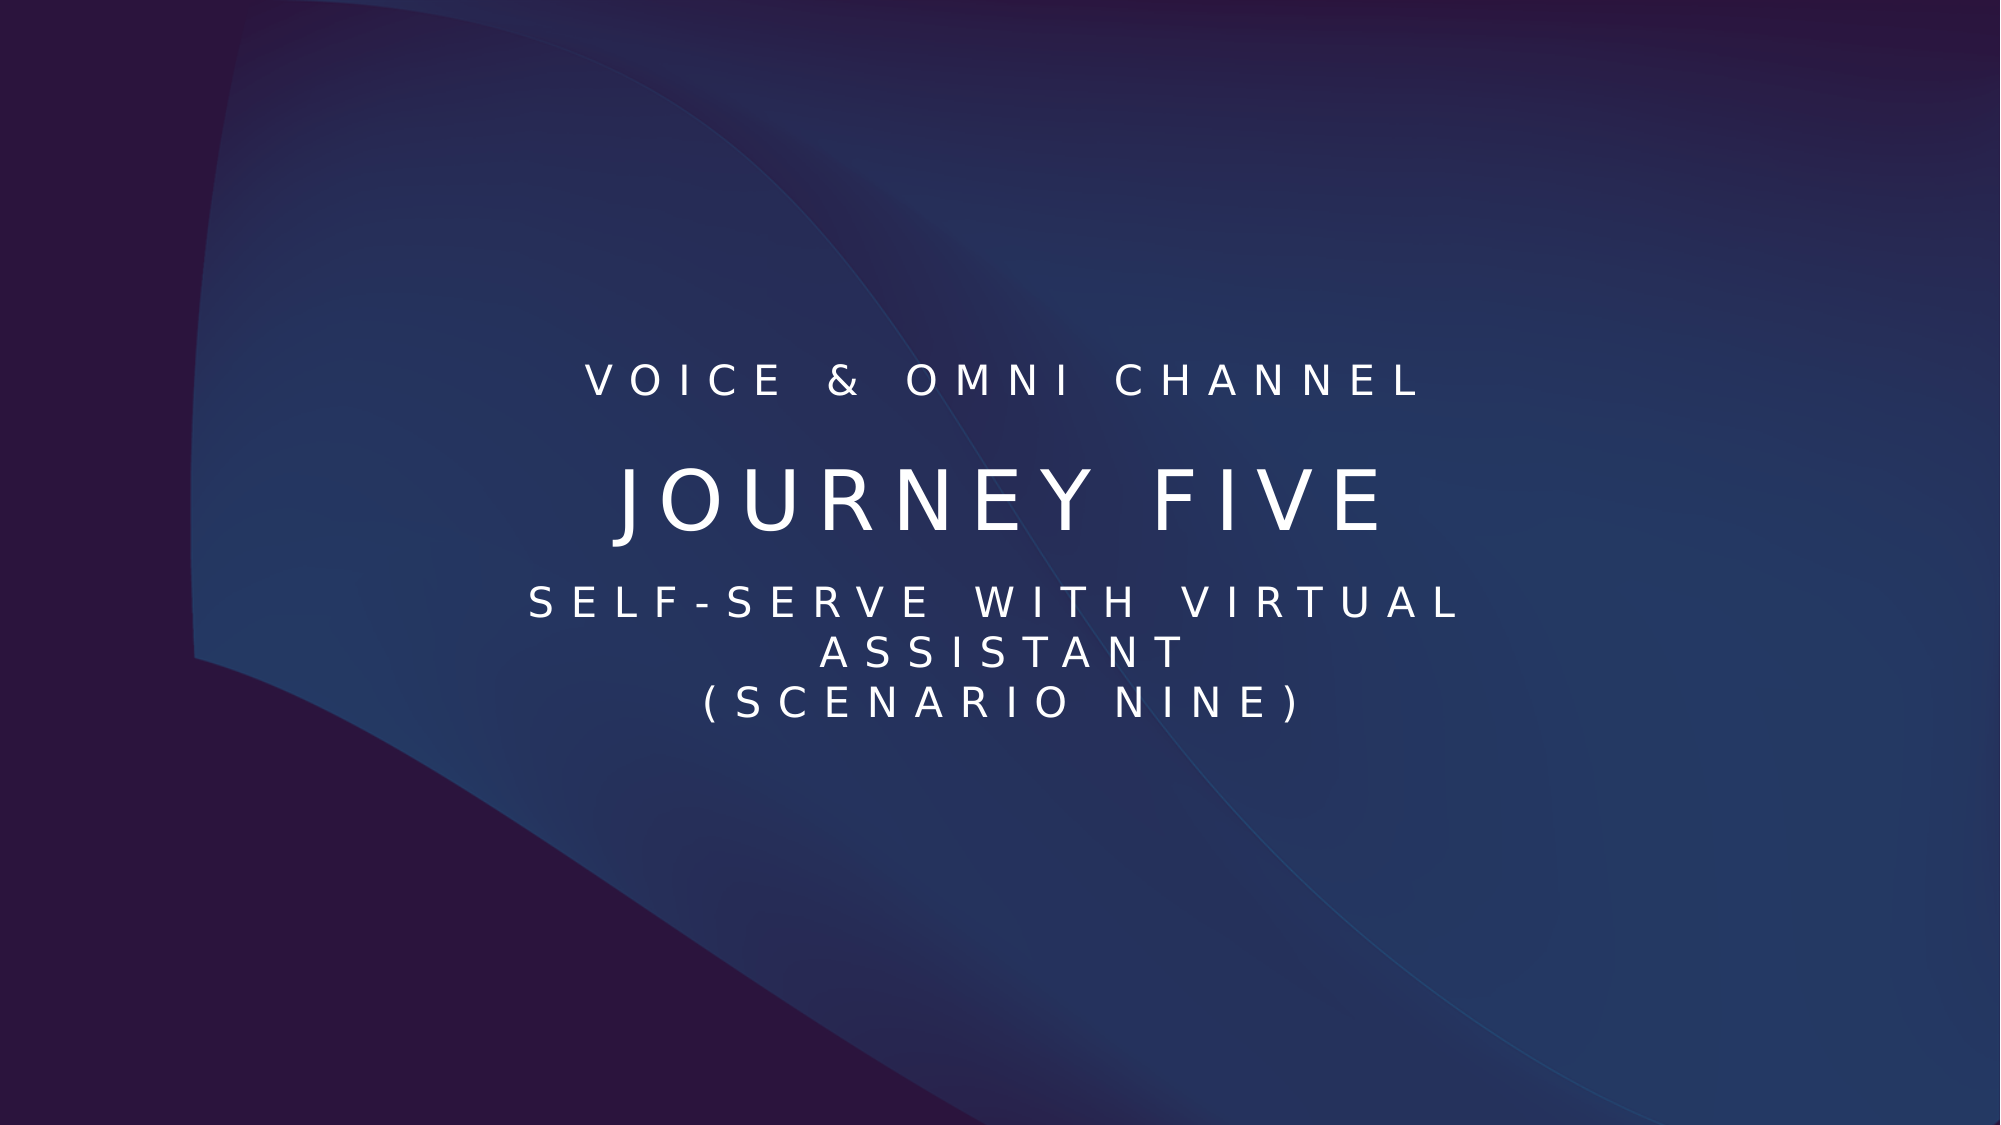

VOICE & OMNI CHANNEL
JOURNEY five
self-serve with virtual assistant
(SCENARIO nine)